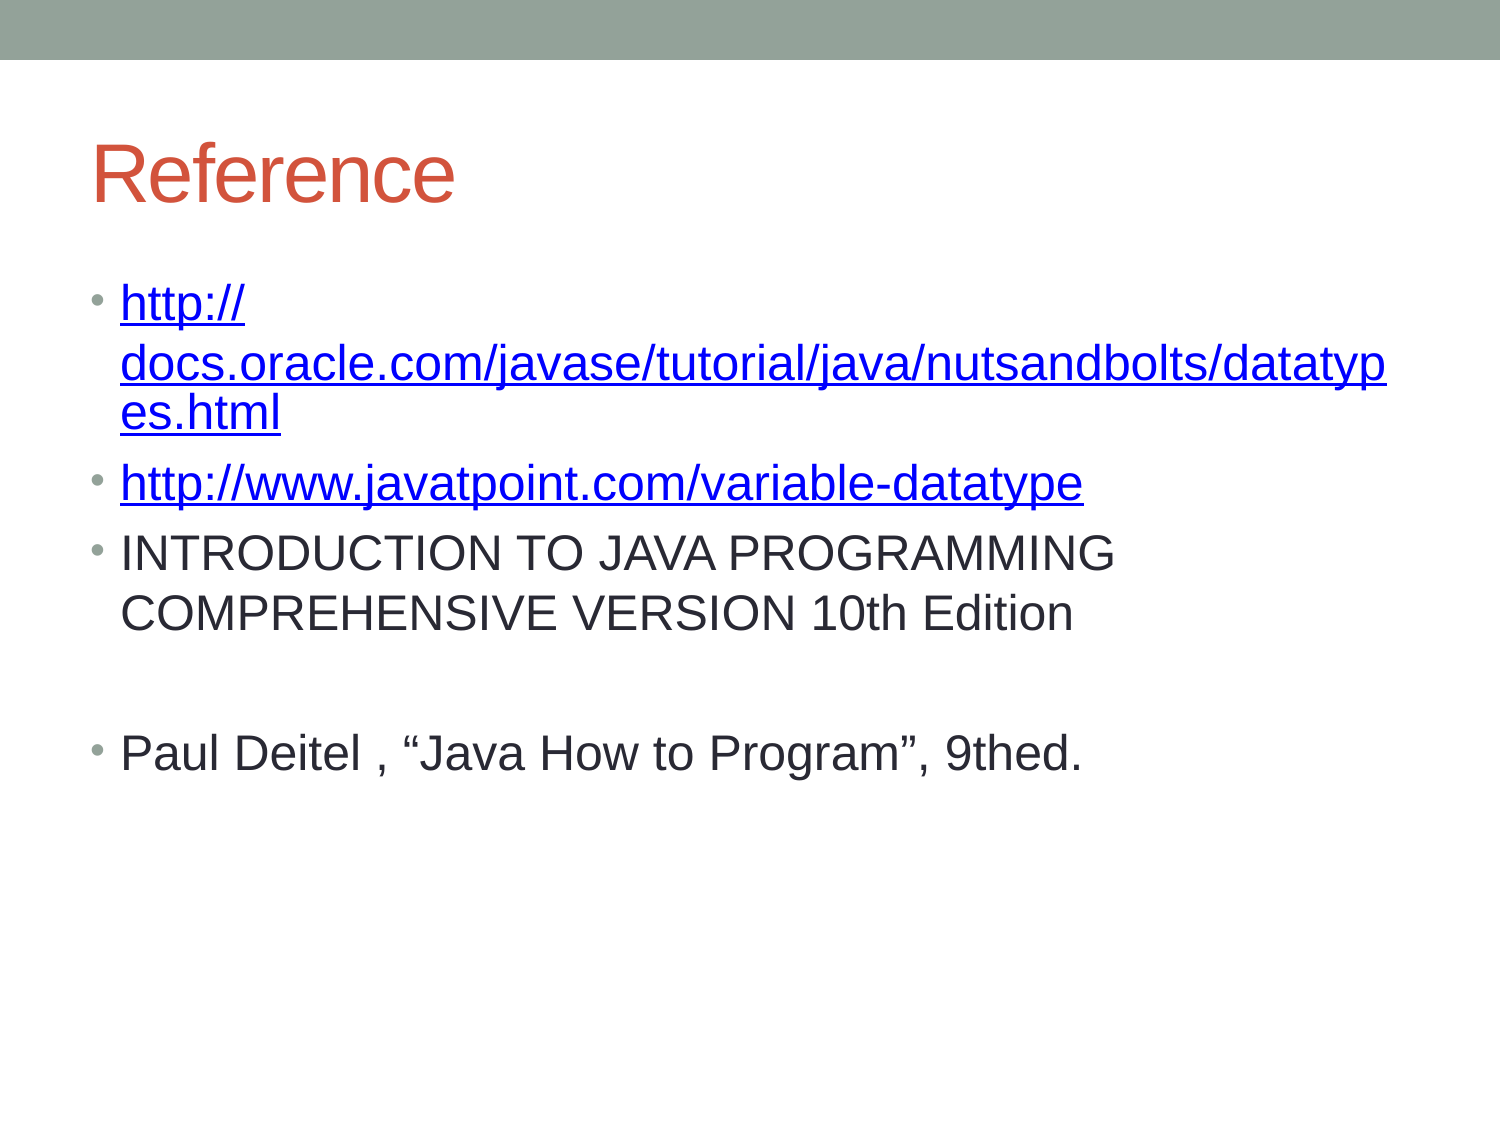

# Reference
http://docs.oracle.com/javase/tutorial/java/nutsandbolts/datatypes.html
http://www.javatpoint.com/variable-datatype
INTRODUCTION TO JAVA PROGRAMMING COMPREHENSIVE VERSION 10th Edition

Paul Deitel , “Java How to Program”, 9thed.